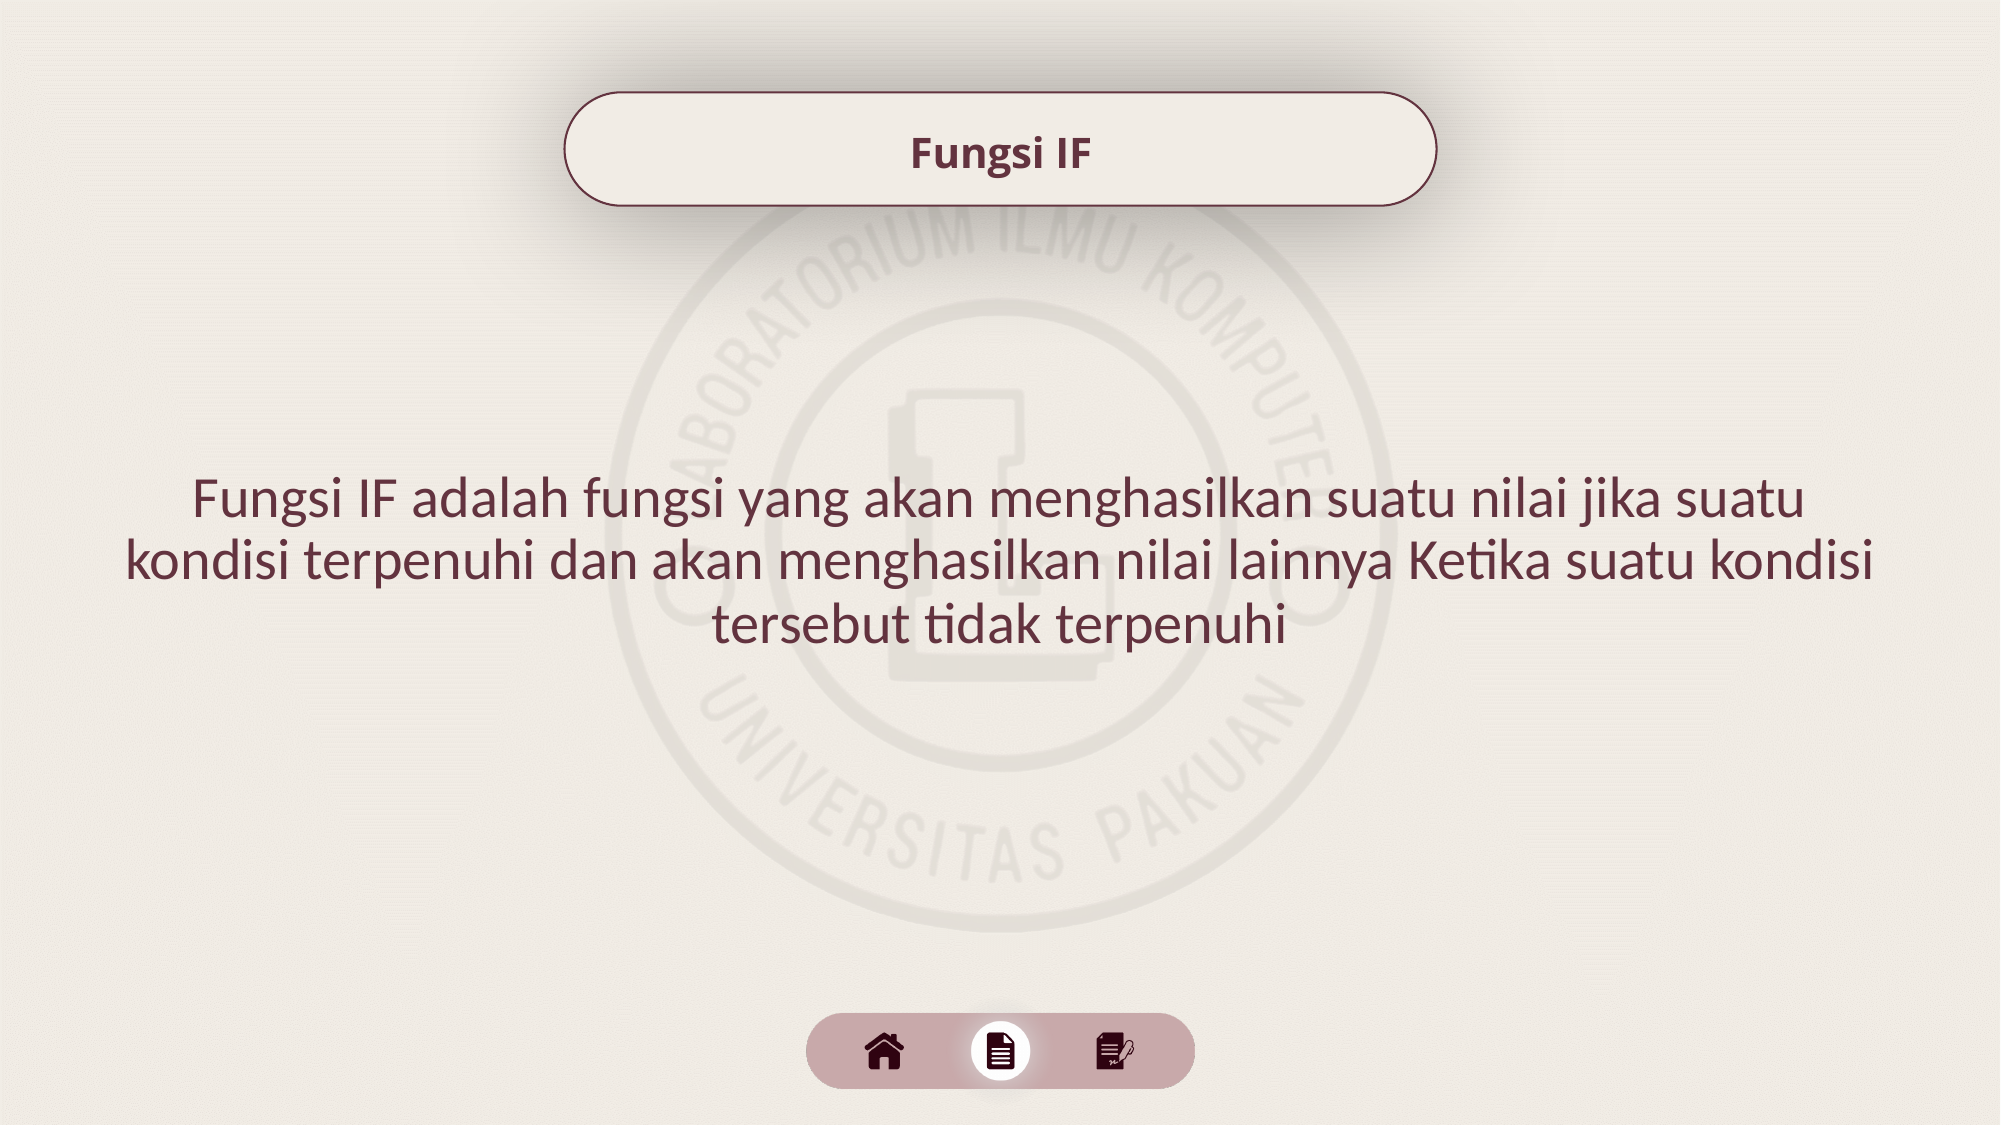

Fungsi IF
Fungsi IF adalah fungsi yang akan menghasilkan suatu nilai jika suatu kondisi terpenuhi dan akan menghasilkan nilai lainnya Ketika suatu kondisi tersebut tidak terpenuhi